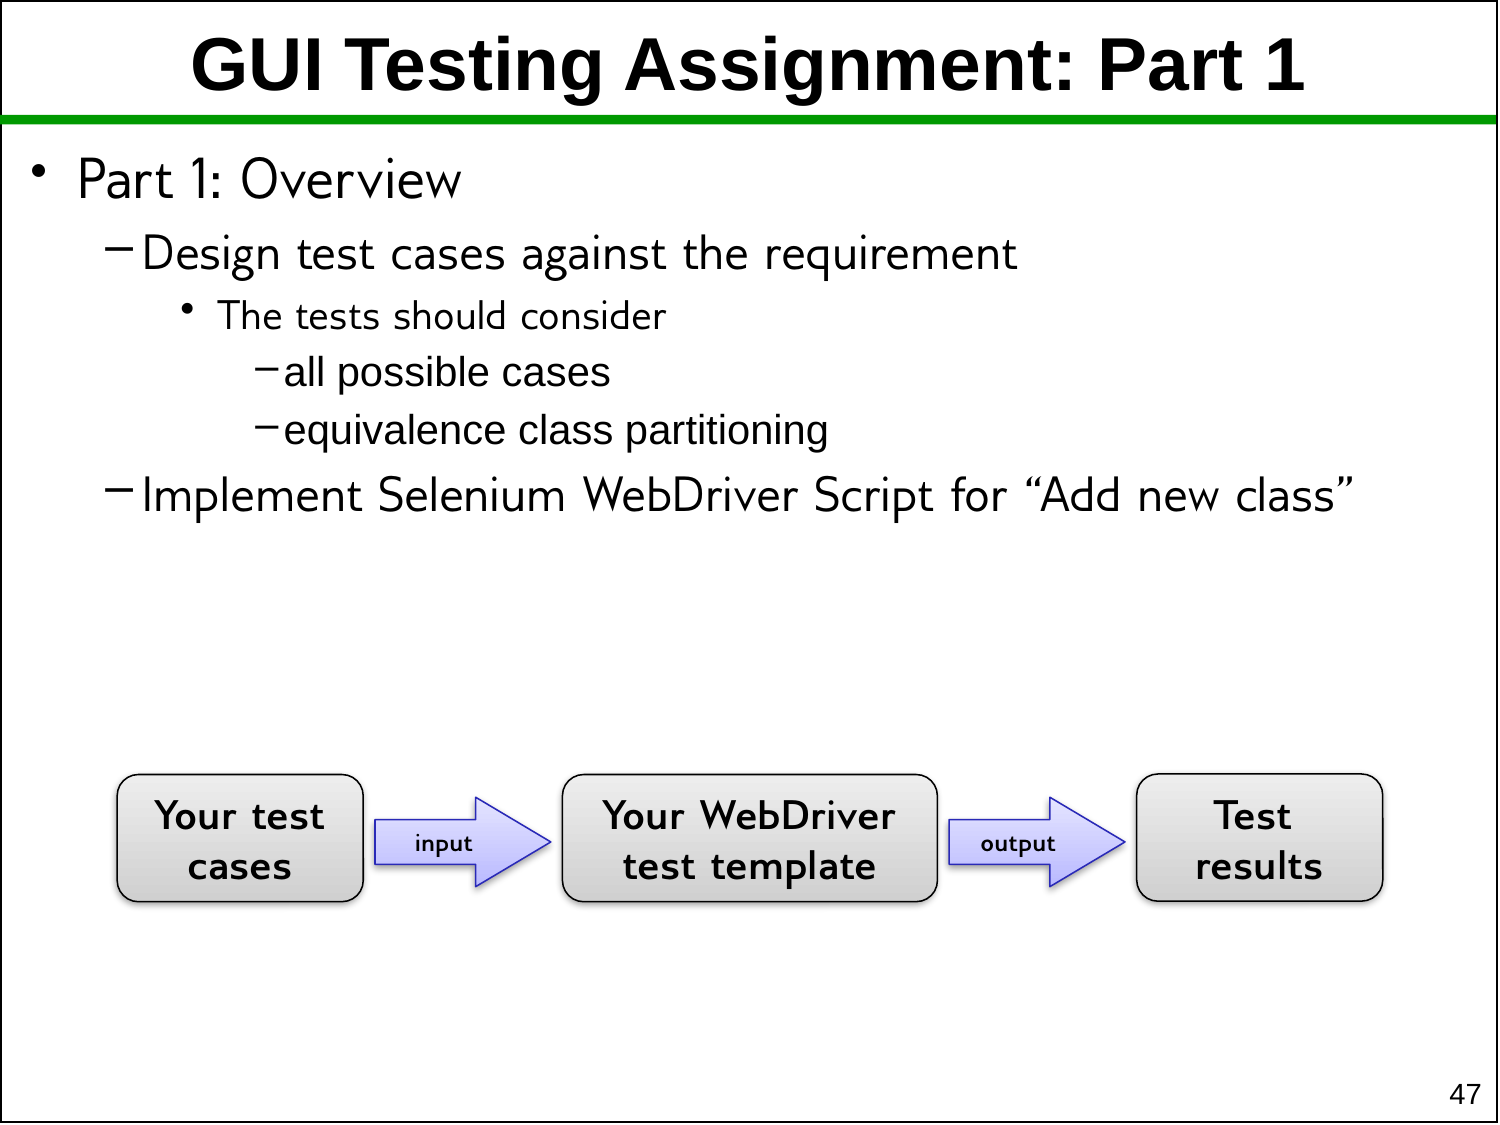

# GUI Testing Assignment: Part 1
Part 1: Overview
Design test cases against the requirement
The tests should consider
all possible cases
equivalence class partitioning
Implement Selenium WebDriver Script for “Add new class”

Test
results
Your test cases
Your WebDriver test template
input
output
47